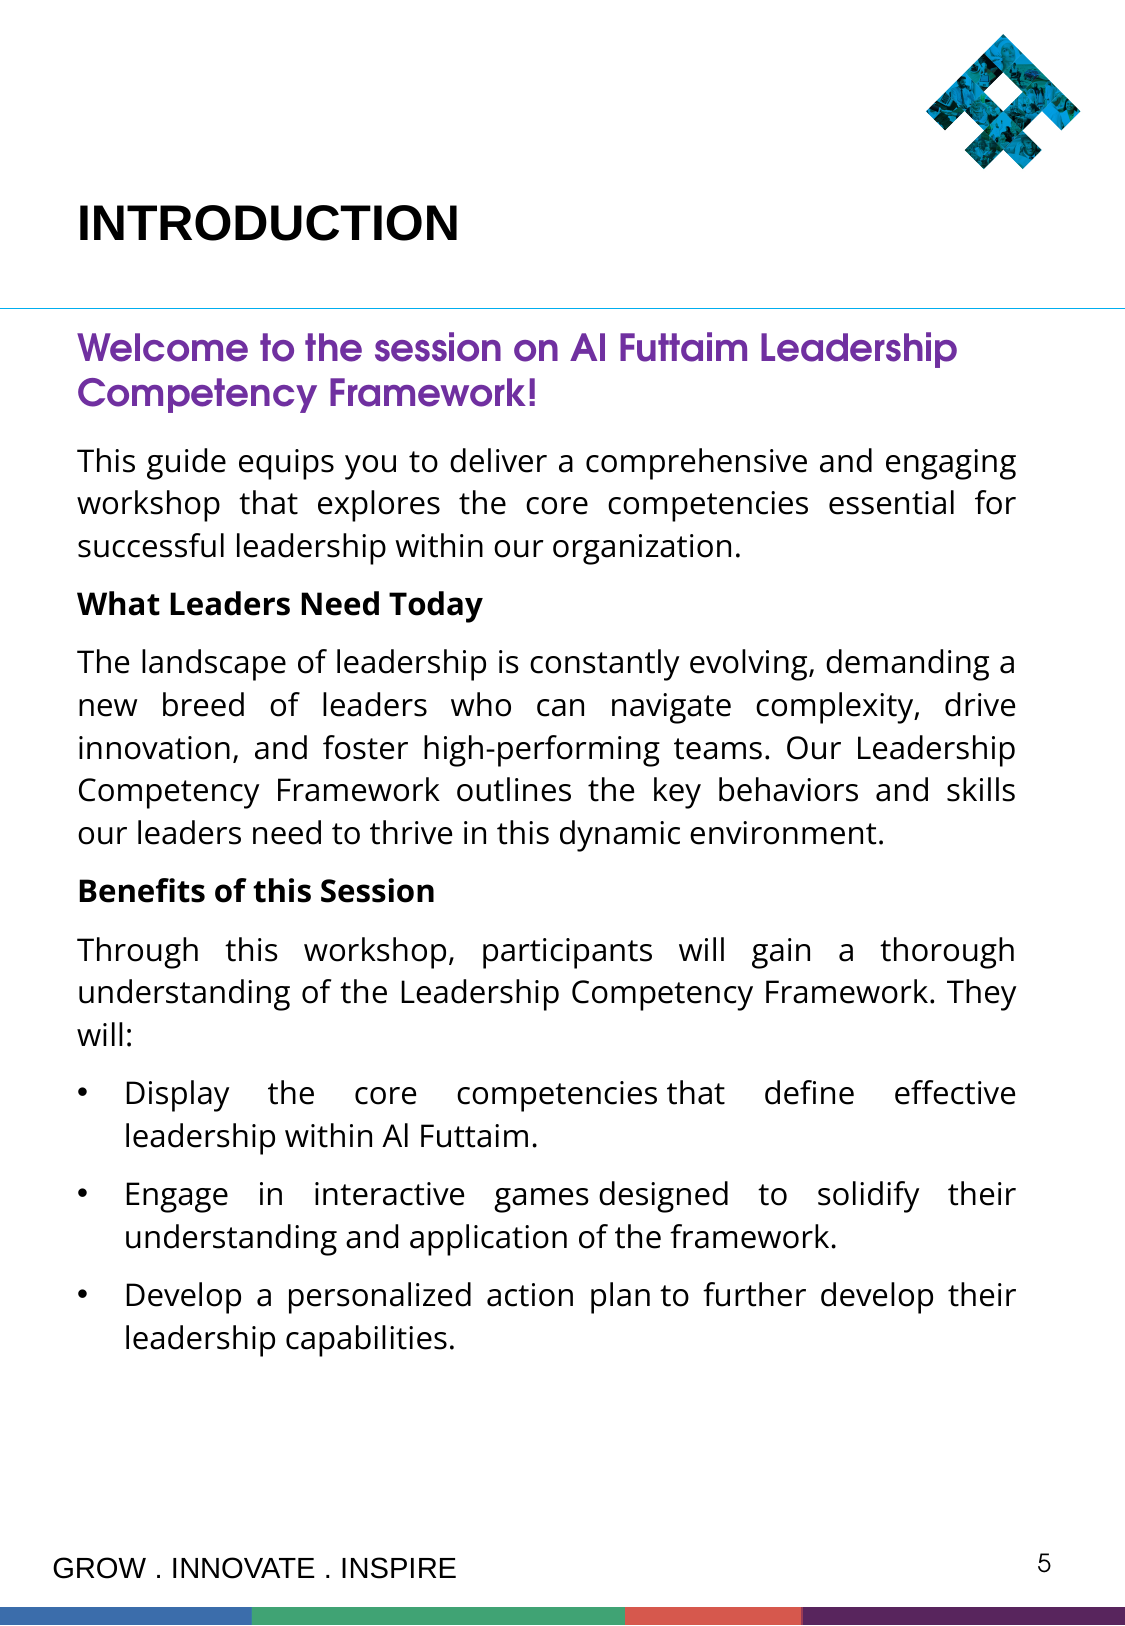

# INTRODUCTION
Welcome to the session on Al Futtaim Leadership Competency Framework!
This guide equips you to deliver a comprehensive and engaging workshop that explores the core competencies essential for successful leadership within our organization.
What Leaders Need Today
The landscape of leadership is constantly evolving, demanding a new breed of leaders who can navigate complexity, drive innovation, and foster high-performing teams. Our Leadership Competency Framework outlines the key behaviors and skills our leaders need to thrive in this dynamic environment.
Benefits of this Session
Through this workshop, participants will gain a thorough understanding of the Leadership Competency Framework. They will:
Display the core competencies that define effective leadership within Al Futtaim.
Engage in interactive games designed to solidify their understanding and application of the framework.
Develop a personalized action plan to further develop their leadership capabilities.

5